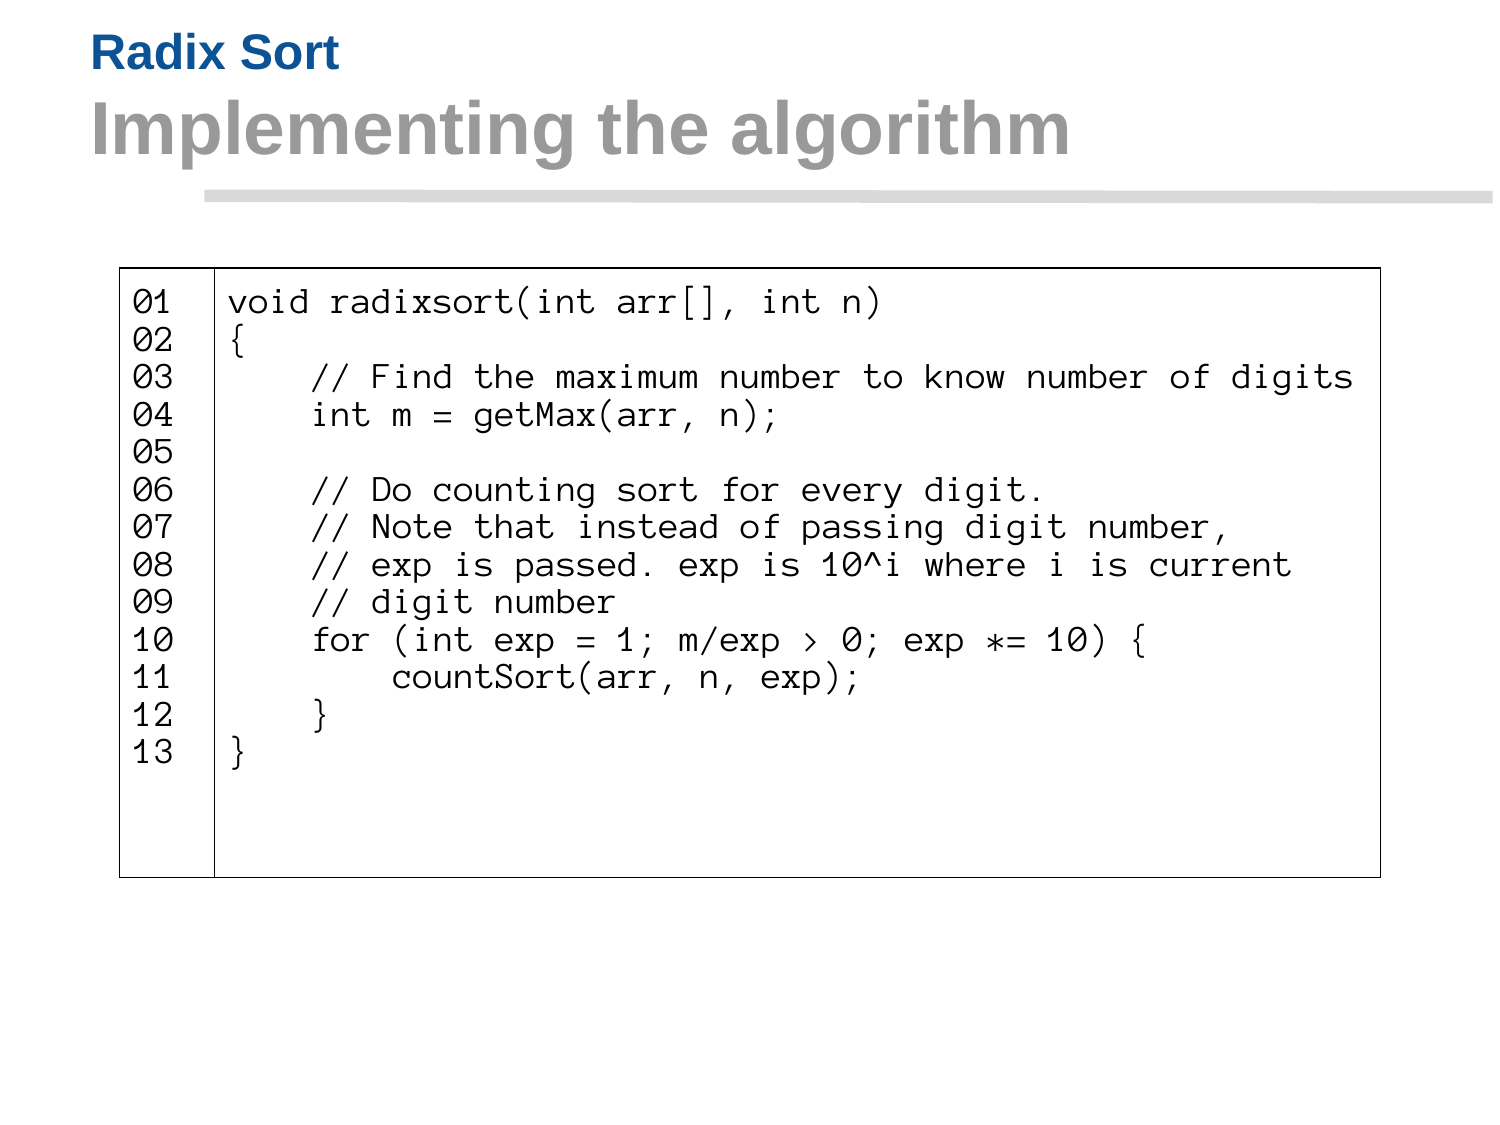

# Radix Sort
Implementing the algorithm
| 01 02 03 04 05 06 07 08 09 10 11 12 13 | void radixsort(int arr[], int n) { // Find the maximum number to know number of digits int m = getMax(arr, n); // Do counting sort for every digit. // Note that instead of passing digit number, // exp is passed. exp is 10^i where i is current // digit number for (int exp = 1; m/exp > 0; exp \*= 10) { countSort(arr, n, exp); } } |
| --- | --- |